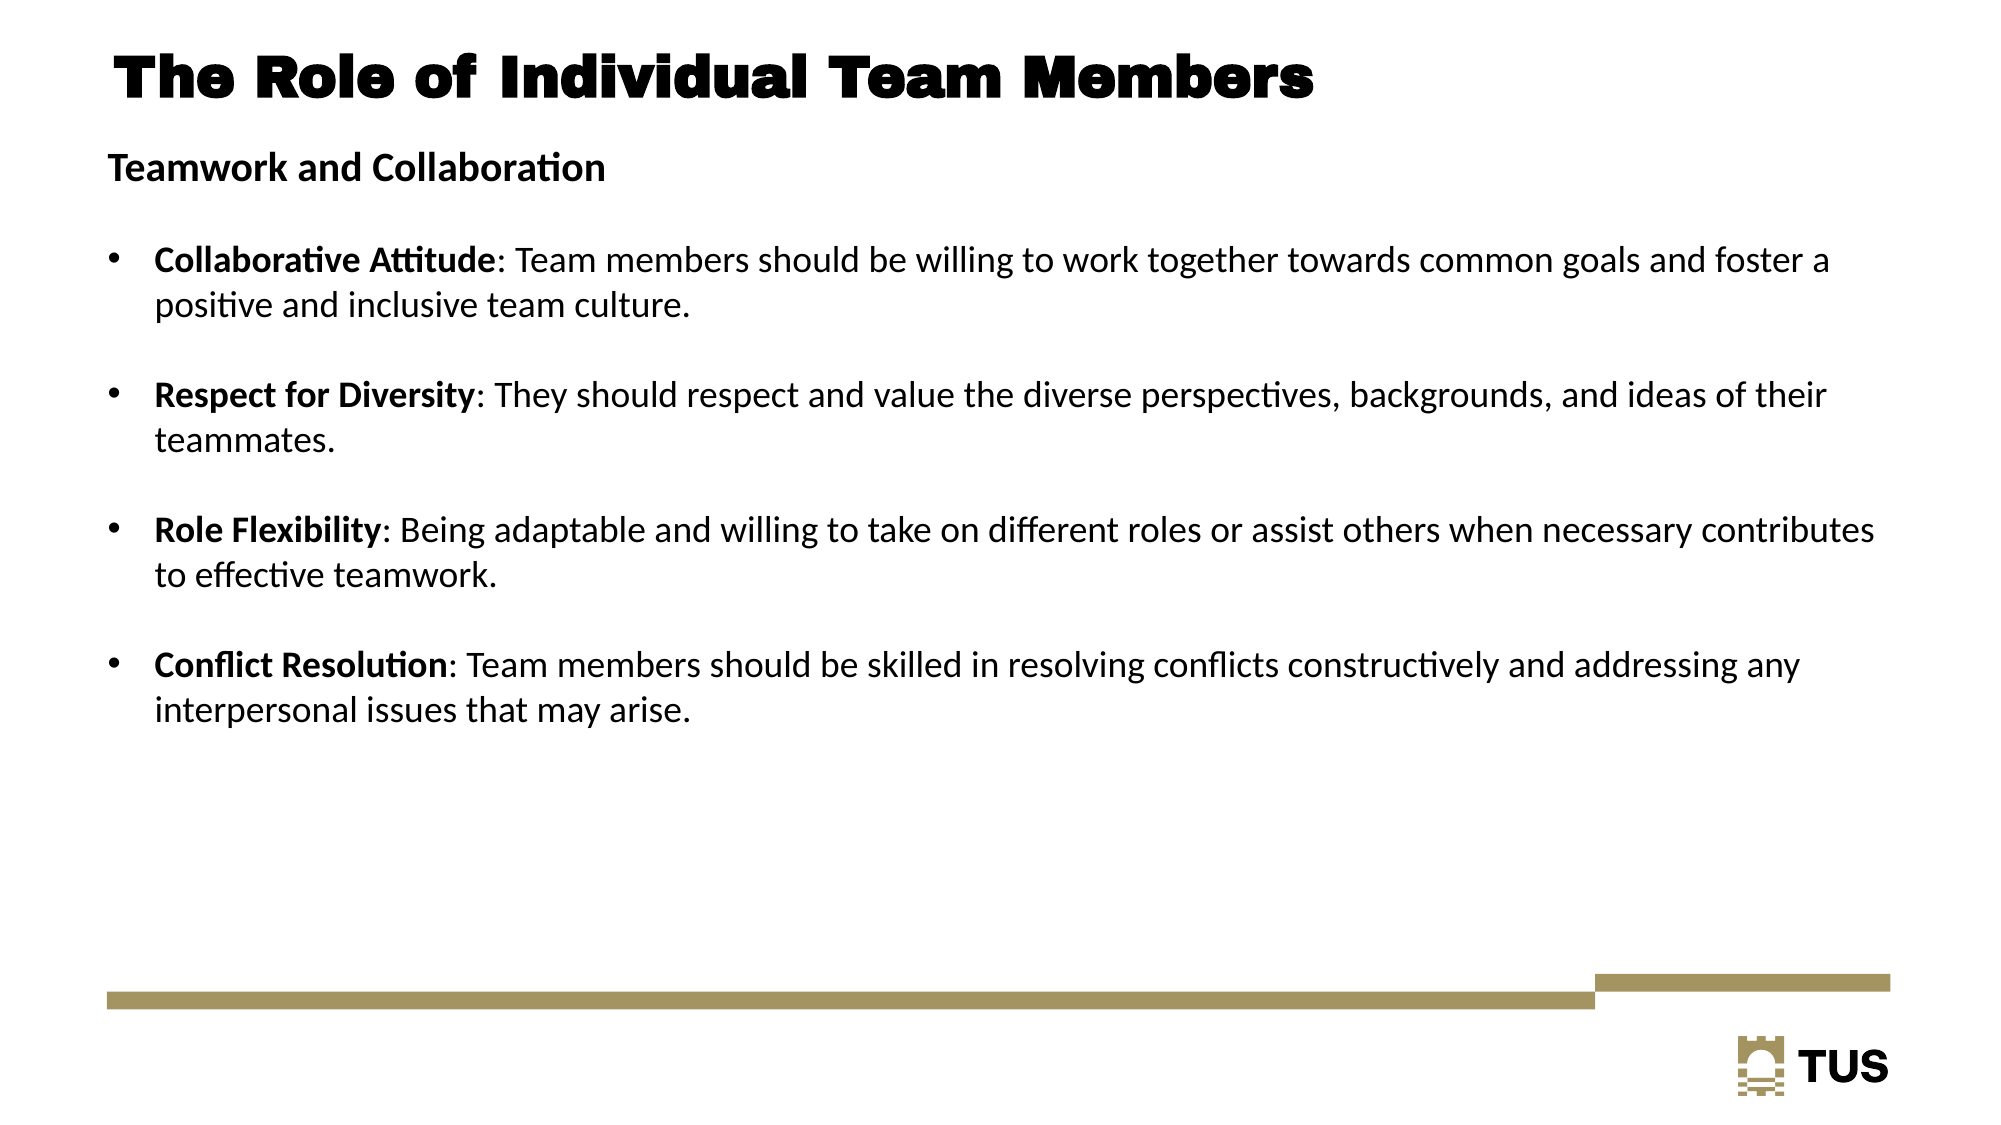

# The Role of Individual Team Members
Teamwork and Collaboration

Collaborative Attitude: Team members should be willing to work together towards common goals and foster a positive and inclusive team culture.

Respect for Diversity: They should respect and value the diverse perspectives, backgrounds, and ideas of their teammates.

Role Flexibility: Being adaptable and willing to take on different roles or assist others when necessary contributes to effective teamwork.

Conflict Resolution: Team members should be skilled in resolving conflicts constructively and addressing any interpersonal issues that may arise.